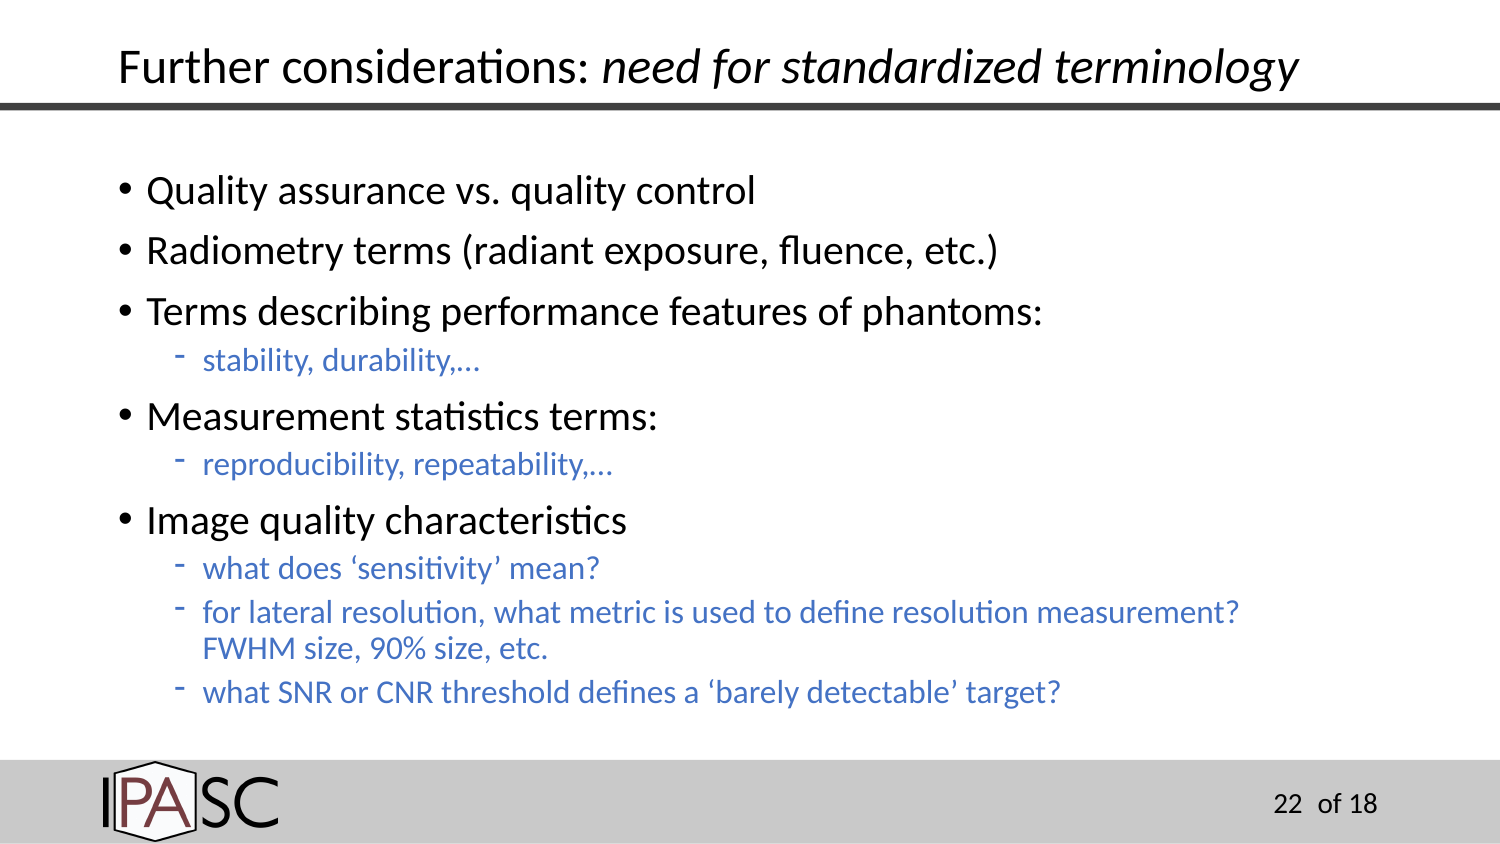

# Further considerations: need for standardized terminology
Quality assurance vs. quality control
Radiometry terms (radiant exposure, fluence, etc.)
Terms describing performance features of phantoms:
stability, durability,…
Measurement statistics terms:
reproducibility, repeatability,…
Image quality characteristics
what does ‘sensitivity’ mean?
for lateral resolution, what metric is used to define resolution measurement?
FWHM size, 90% size, etc.
what SNR or CNR threshold defines a ‘barely detectable’ target?

22
of 18